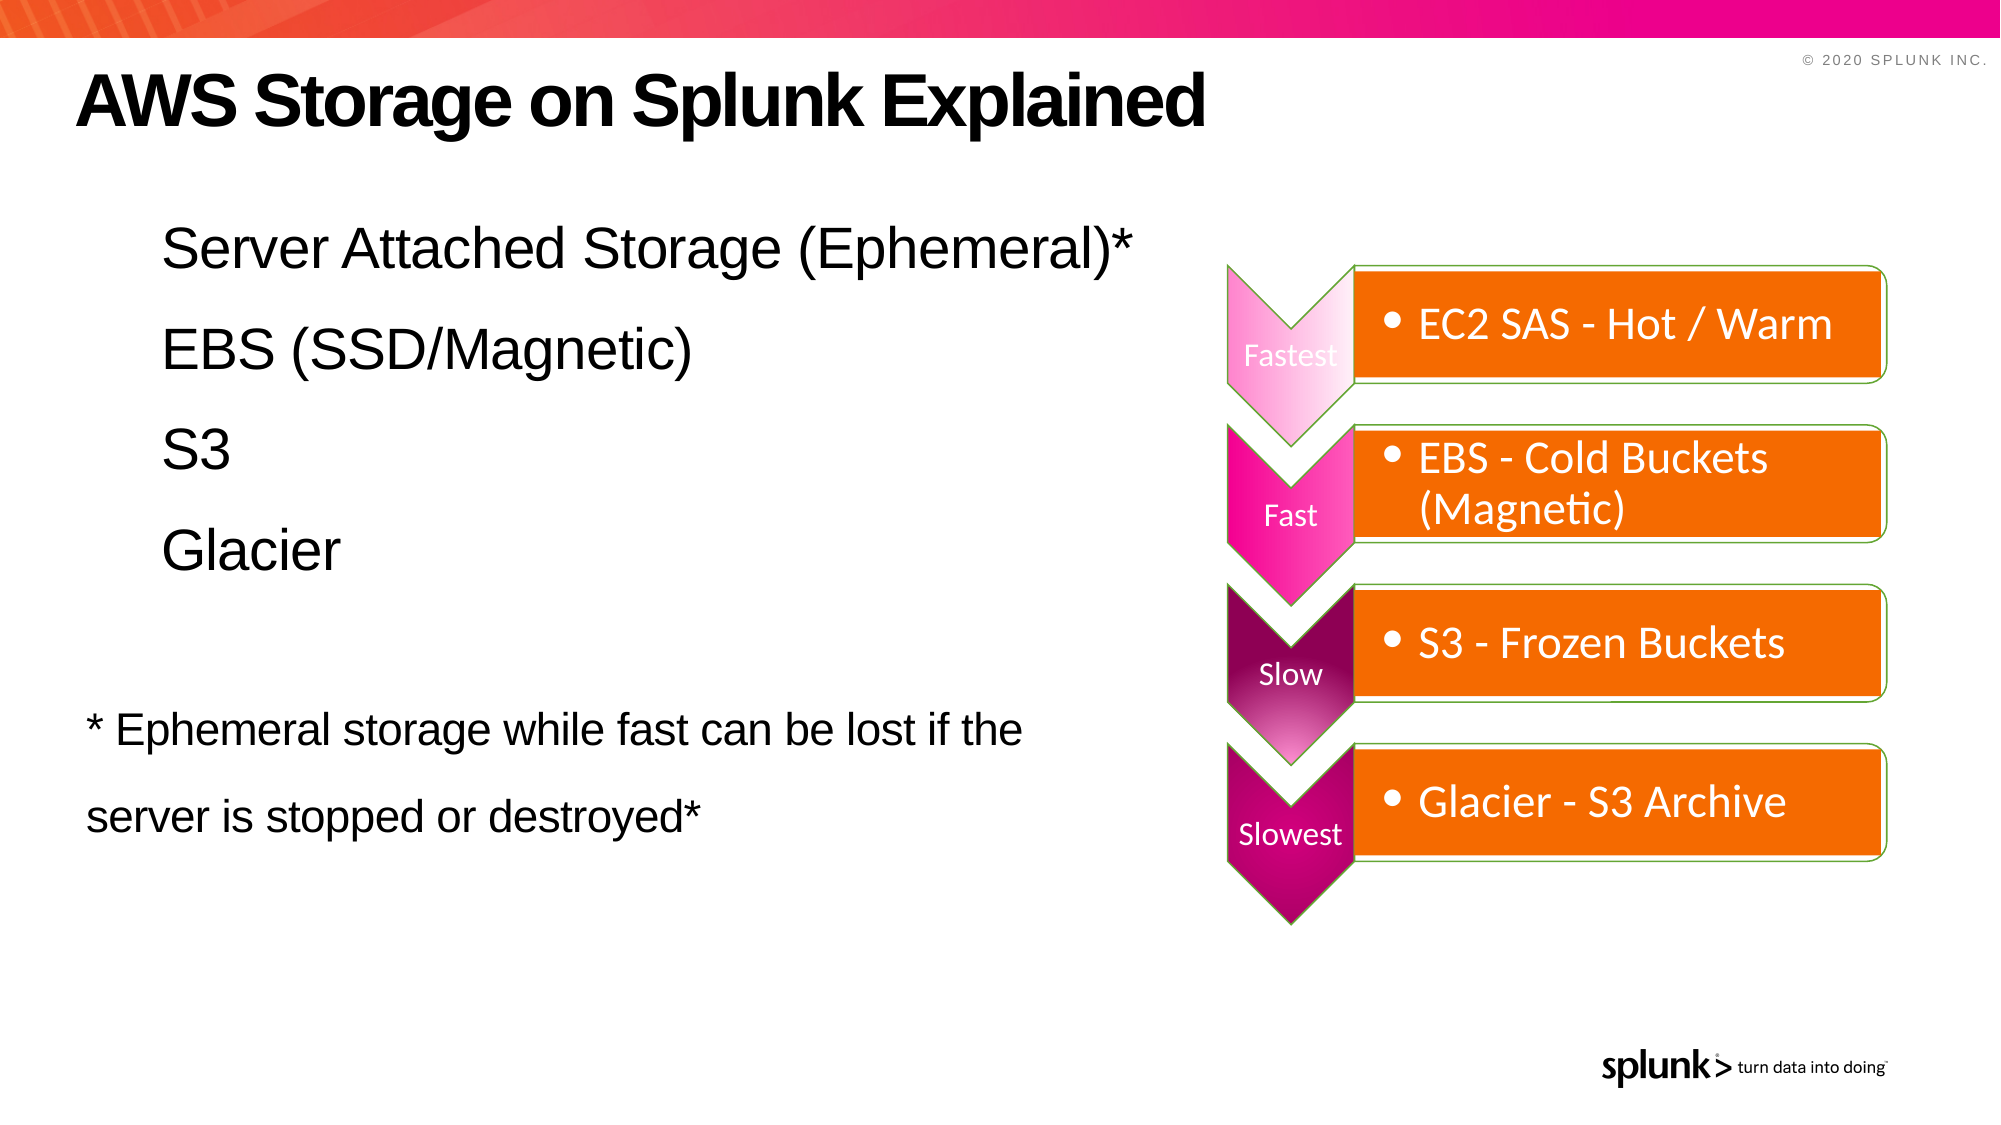

# AWS Storage on Splunk Explained

Server Attached Storage (Ephemeral)*
EBS (SSD/Magnetic)
S3
Glacier

* Ephemeral storage while fast can be lost if the
server is stopped or destroyed*

EC2 SAS - Hot / Warm

Fastest

EBS - Cold Buckets (Magnetic)

Fast

S3 - Frozen Buckets

Slow
Glacier - S3 Archive

Slowest